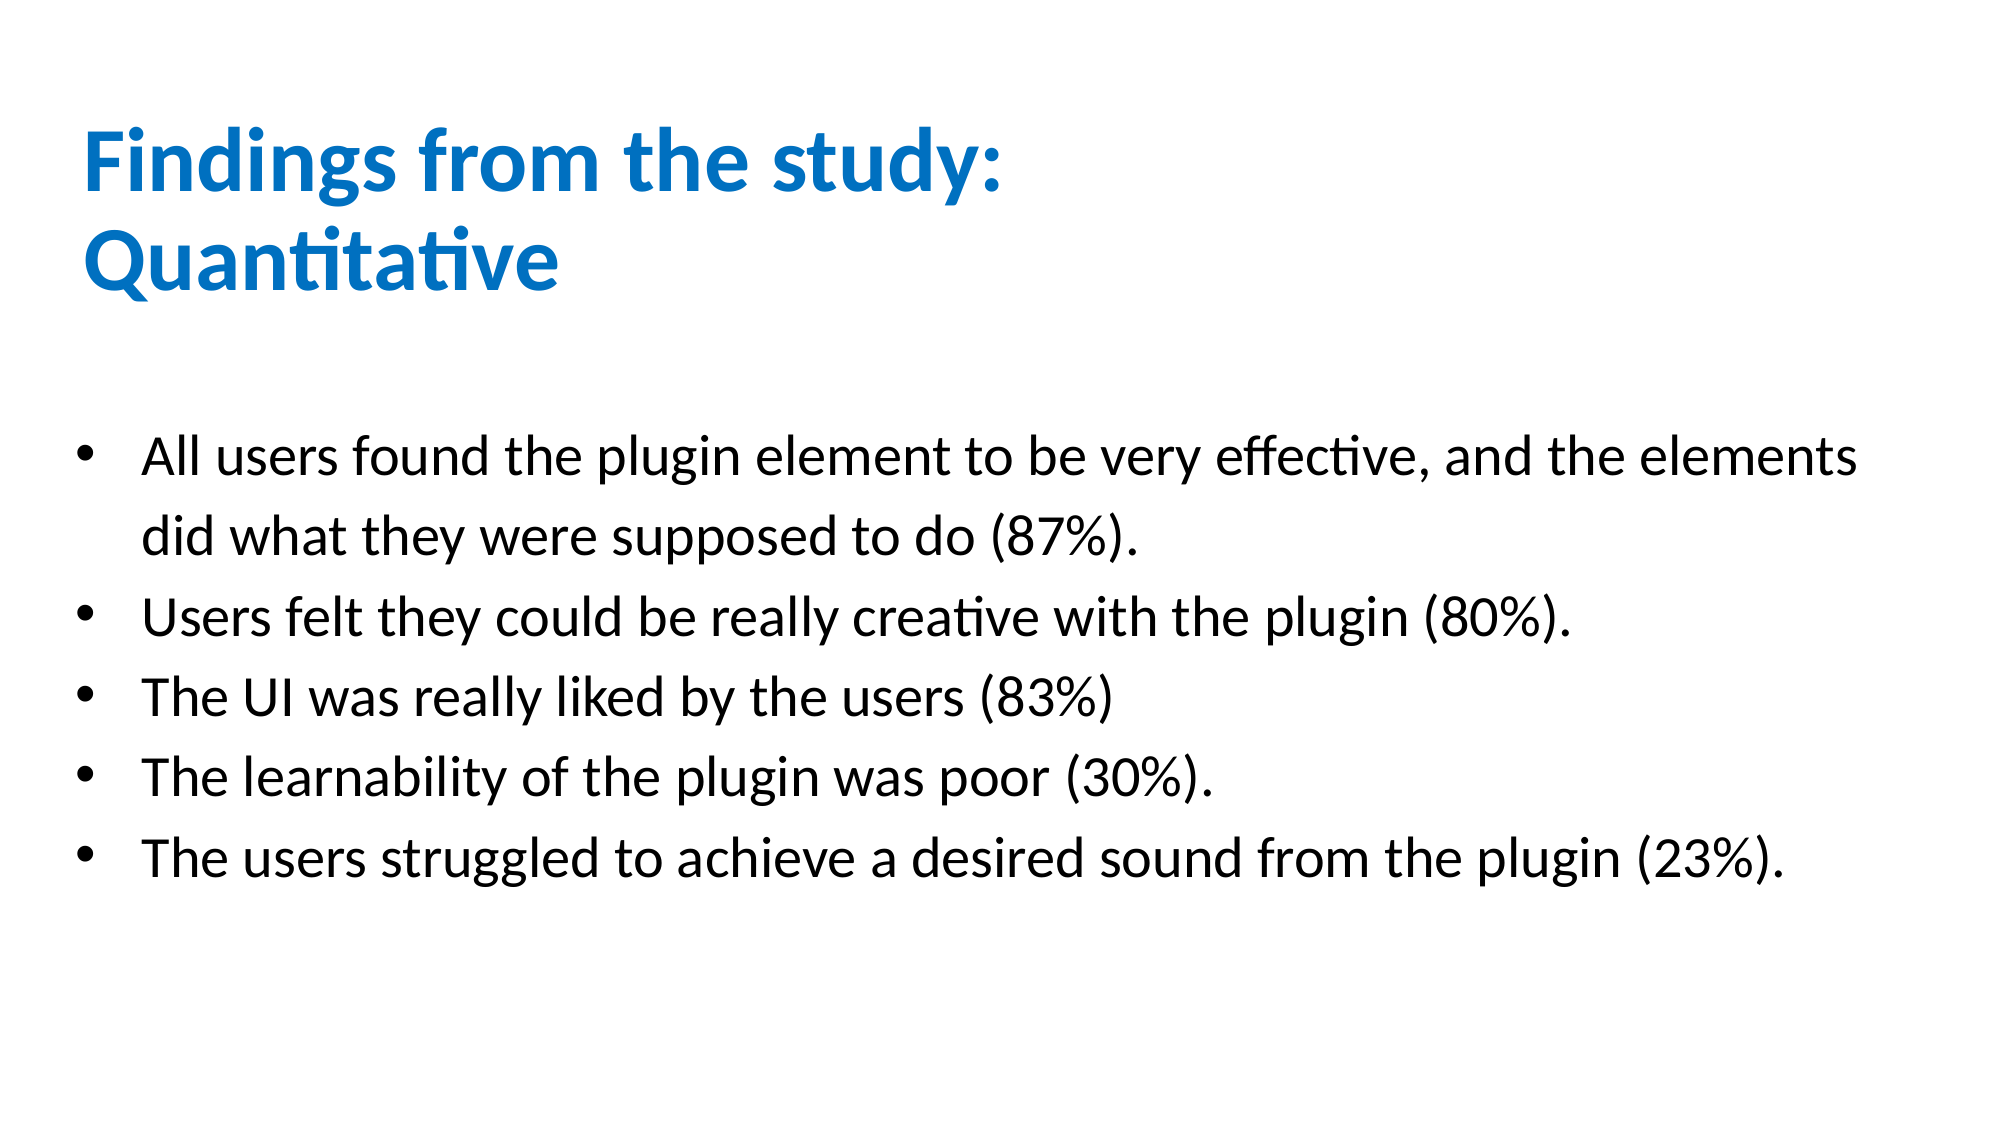

# Findings from the study:
Quantitative

All users found the plugin element to be very effective, and the elements did what they were supposed to do (87%).
Users felt they could be really creative with the plugin (80%).
The UI was really liked by the users (83%)
The learnability of the plugin was poor (30%).
The users struggled to achieve a desired sound from the plugin (23%).